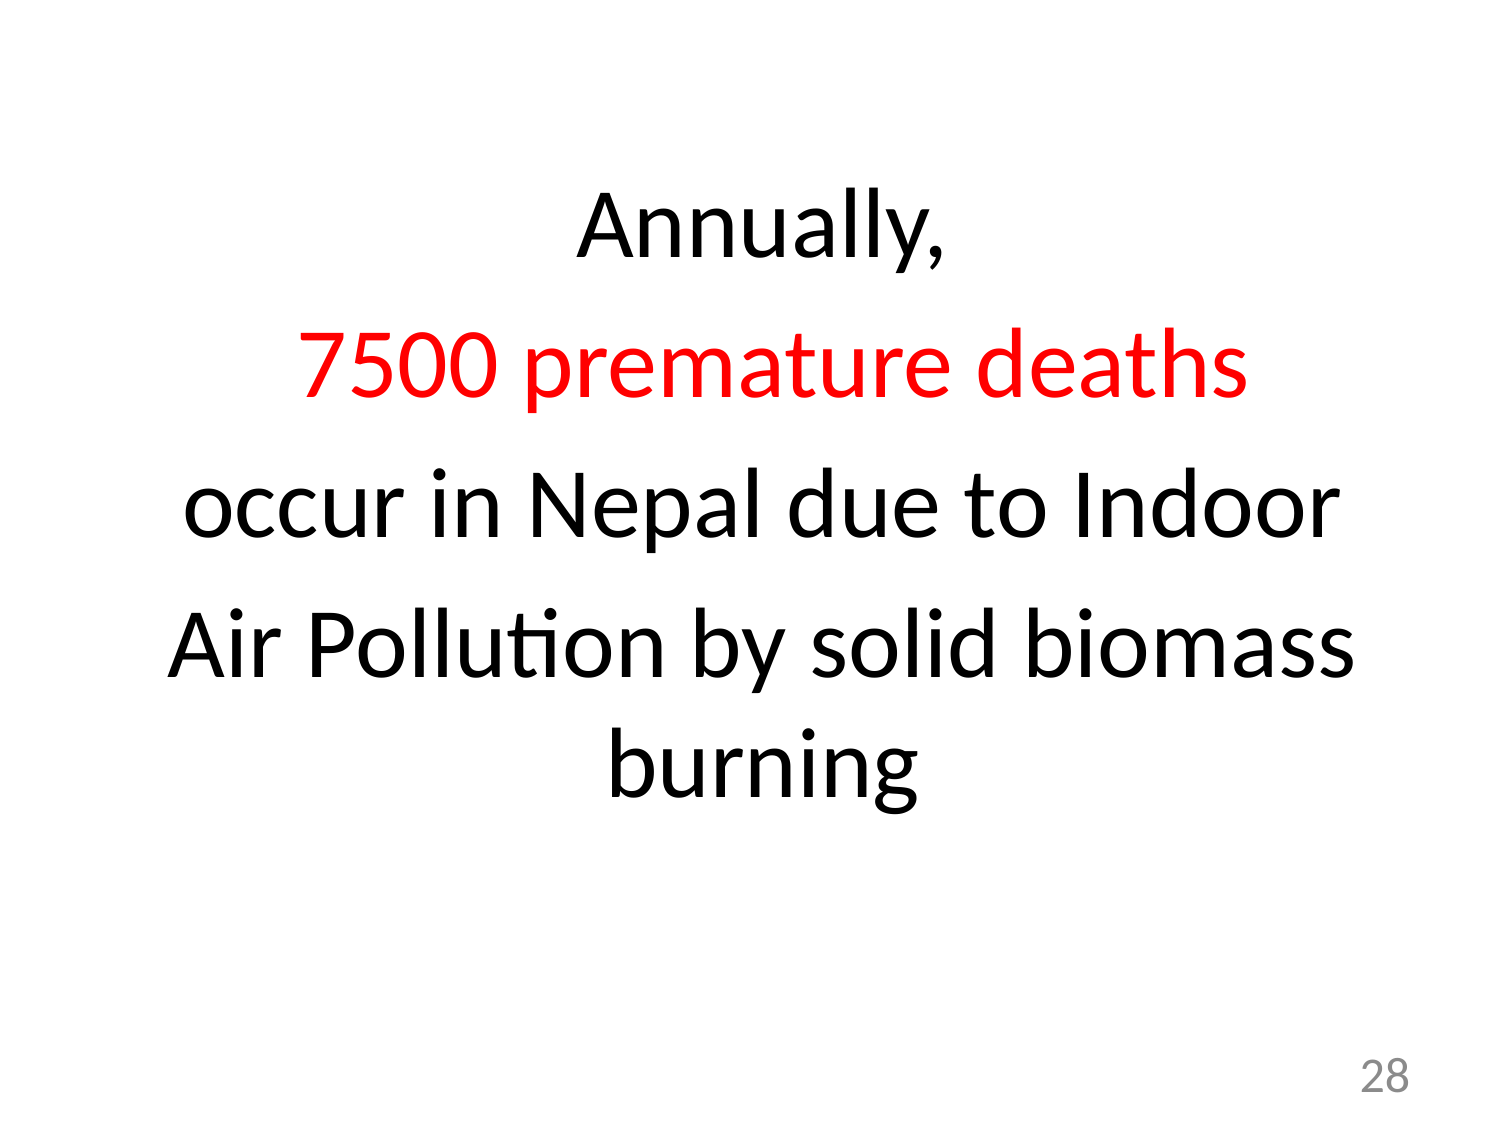

Annually,
 7500 premature deaths
occur in Nepal due to Indoor
Air Pollution by solid biomass burning
28